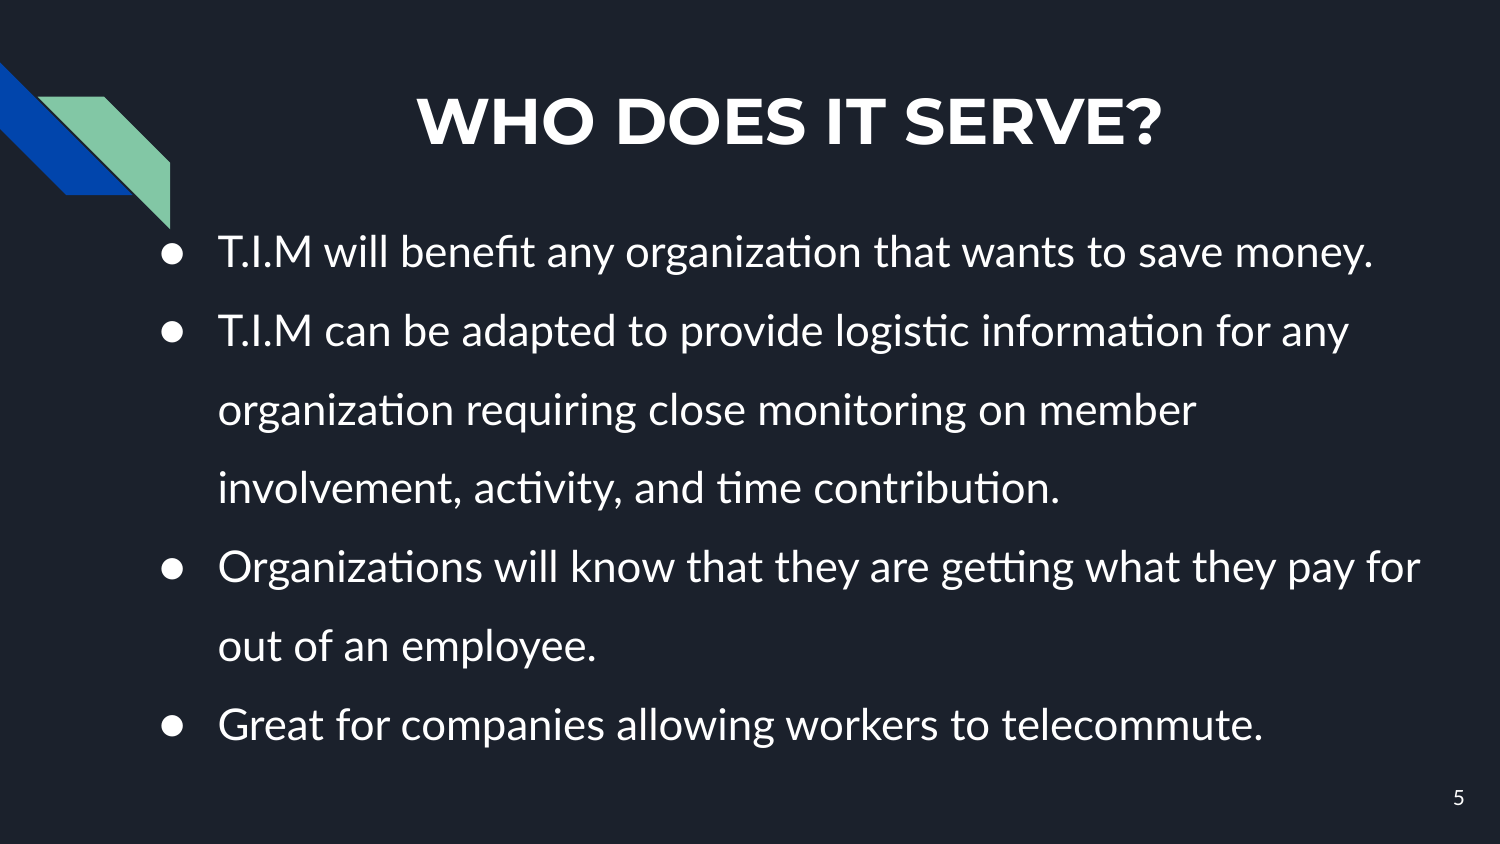

# WHO DOES IT SERVE?
T.I.M will benefit any organization that wants to save money.
T.I.M can be adapted to provide logistic information for any organization requiring close monitoring on member involvement, activity, and time contribution.
Organizations will know that they are getting what they pay for out of an employee.
Great for companies allowing workers to telecommute.
5